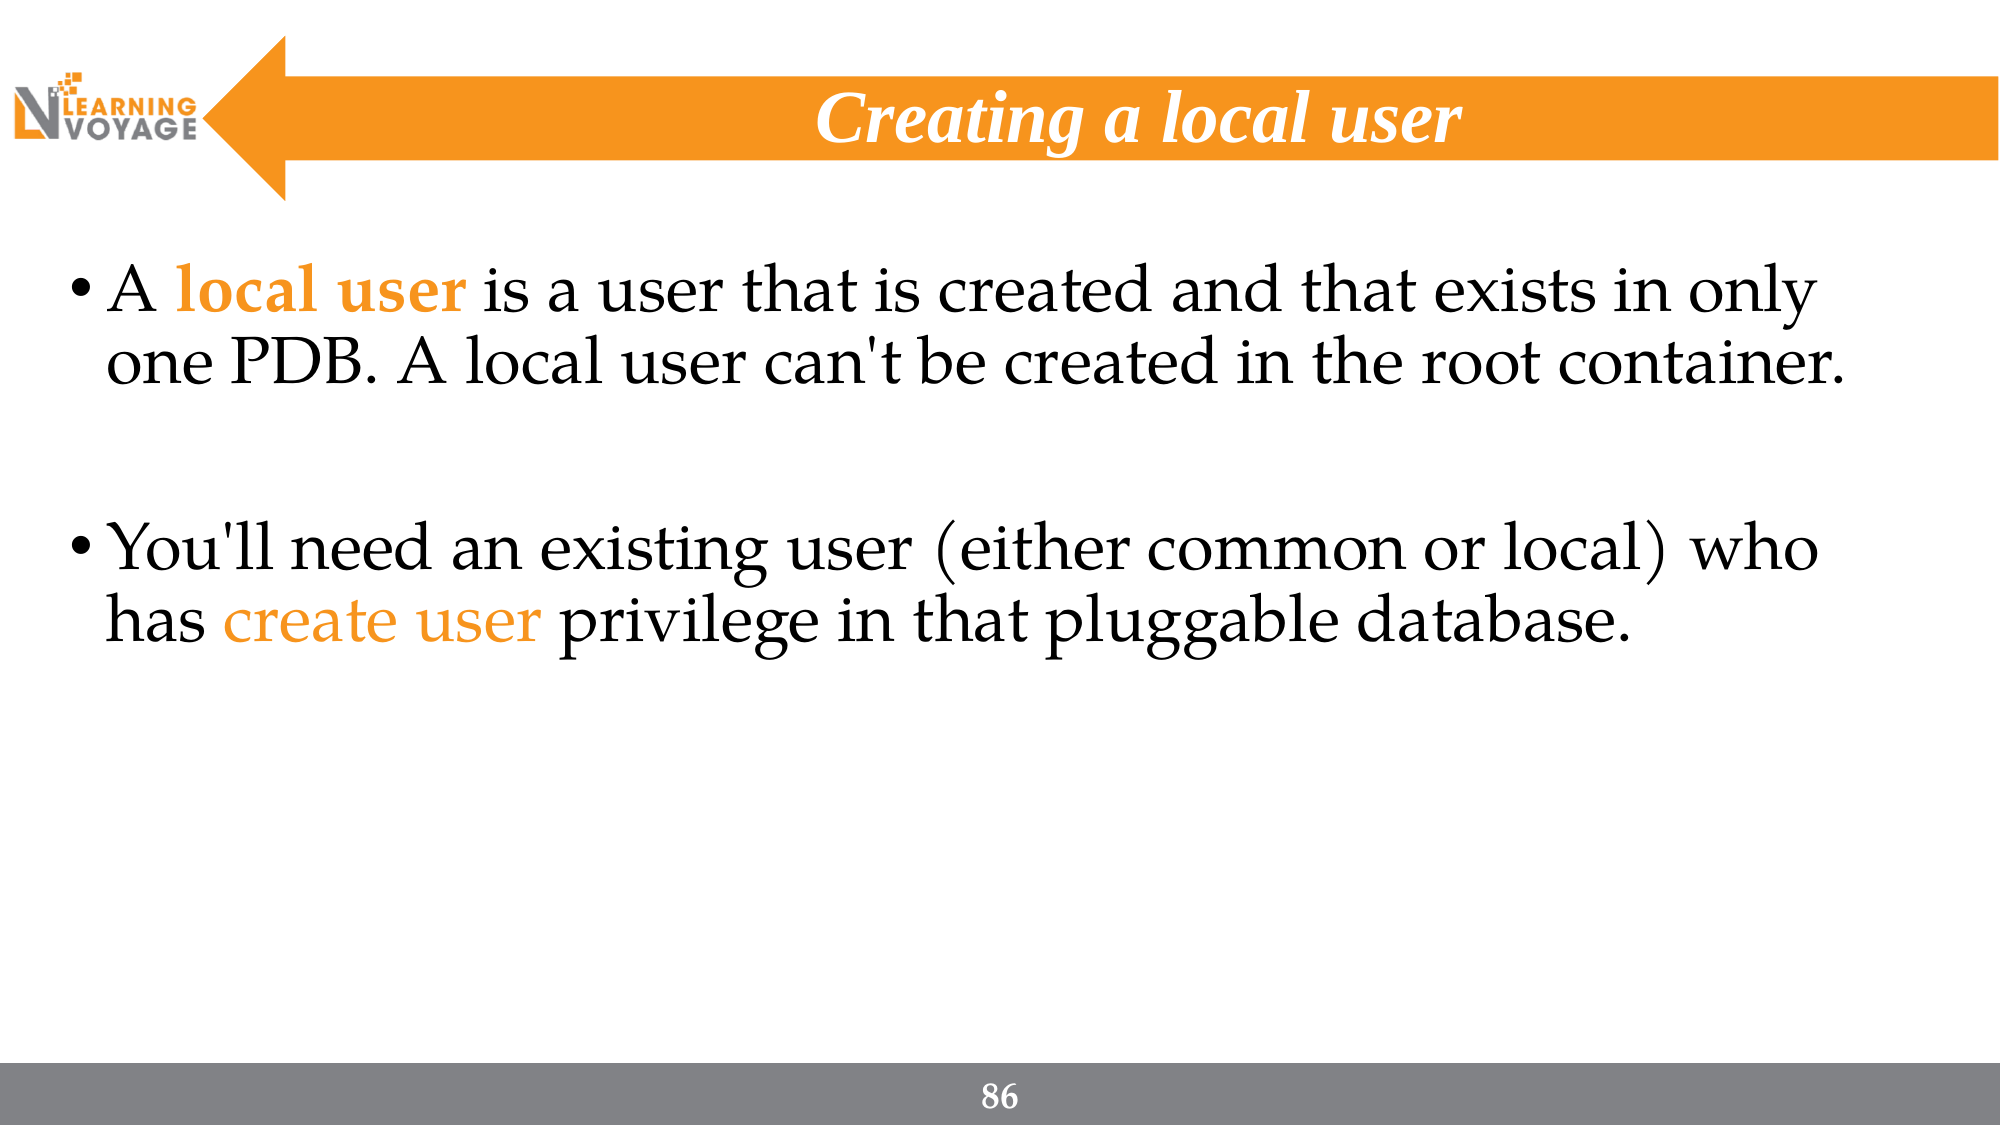

# Creating a local user
A local user is a user that is created and that exists in only one PDB. A local user can't be created in the root container.

You'll need an existing user (either common or local) who has create user privilege in that pluggable database.
86